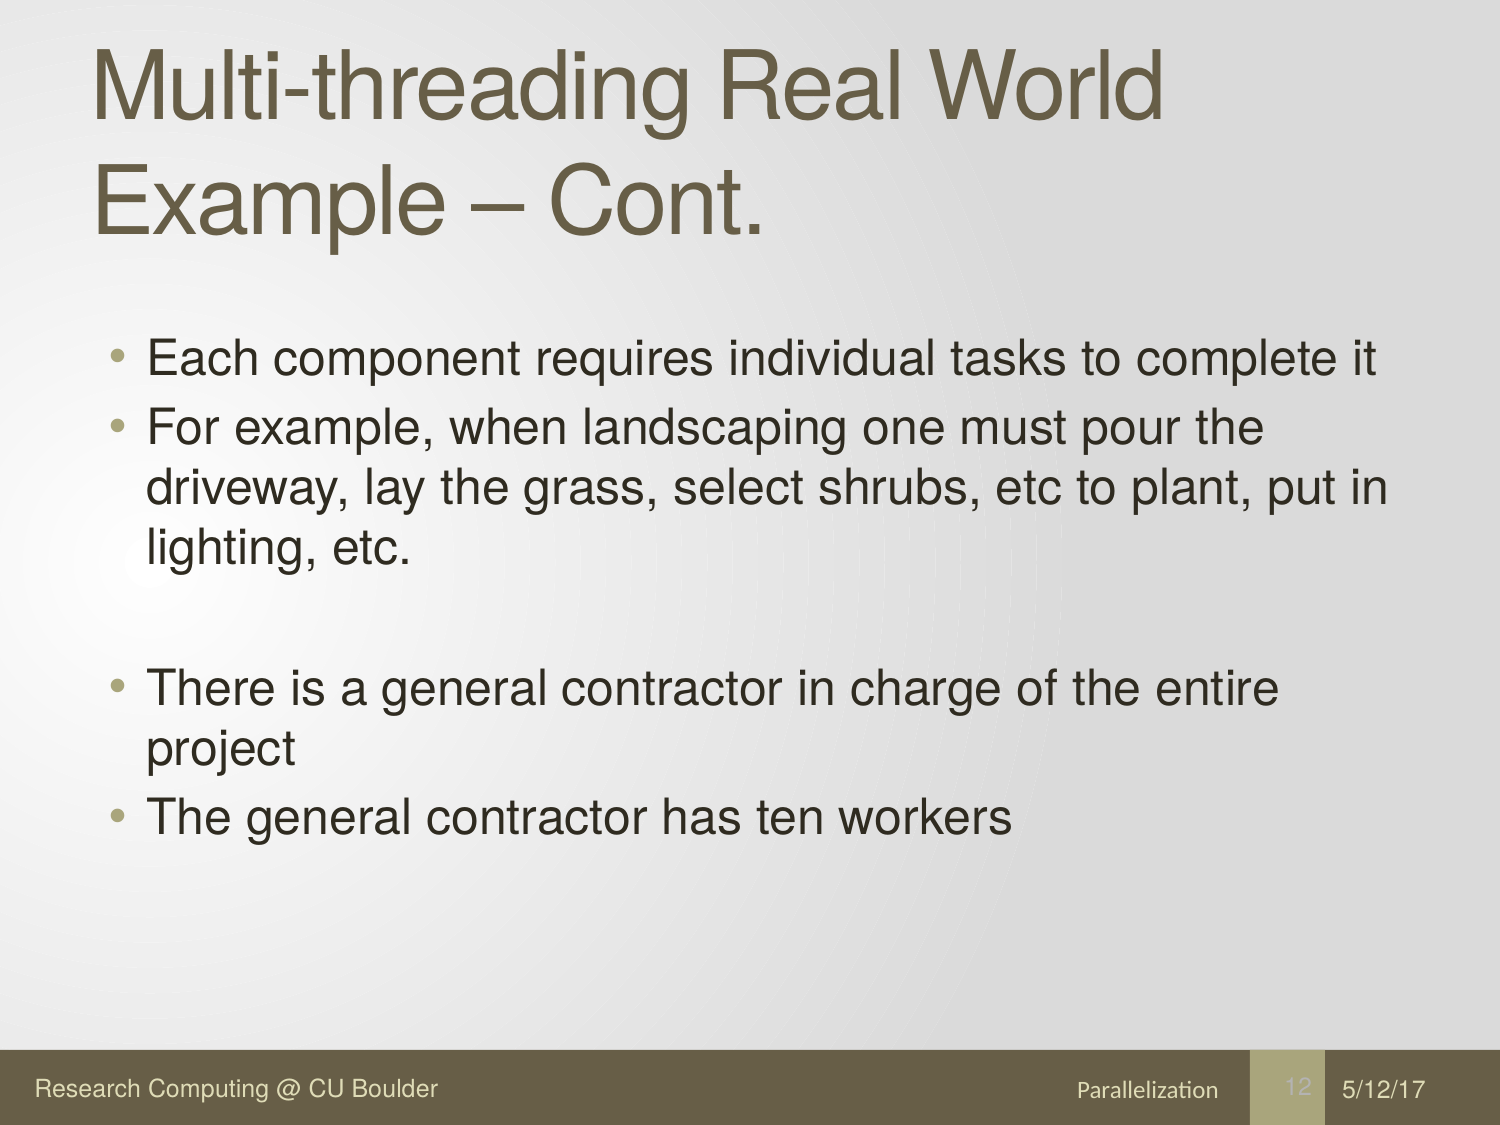

# Multi-threading Real World Example – Cont.
Each component requires individual tasks to complete it
For example, when landscaping one must pour the driveway, lay the grass, select shrubs, etc to plant, put in lighting, etc.

There is a general contractor in charge of the entire project
The general contractor has ten workers

Parallelization
5/12/17
12